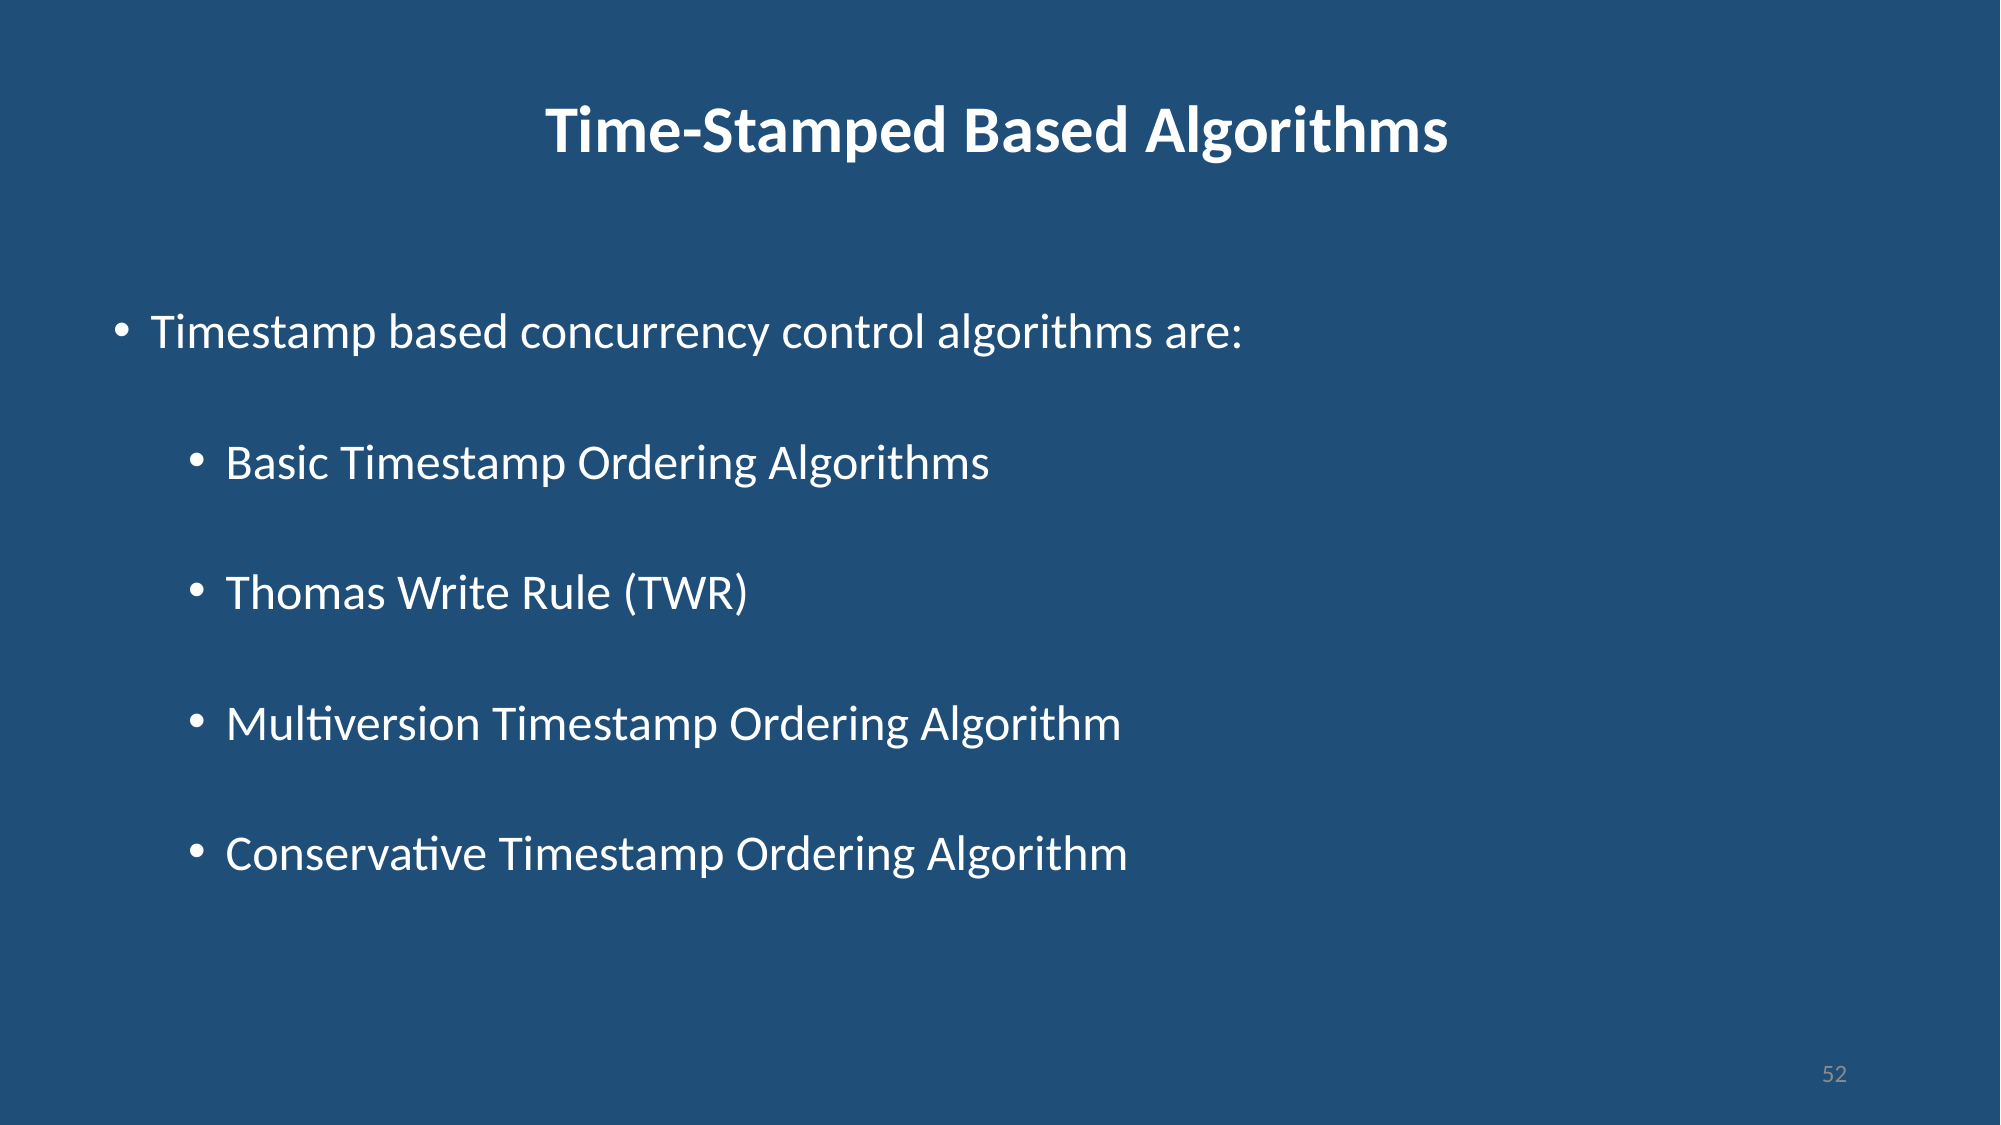

# Time-Stamped Based Algorithms

Timestamp based concurrency control algorithms are:
Basic Timestamp Ordering Algorithms
Thomas Write Rule (TWR)
Multiversion Timestamp Ordering Algorithm
Conservative Timestamp Ordering Algorithm

52